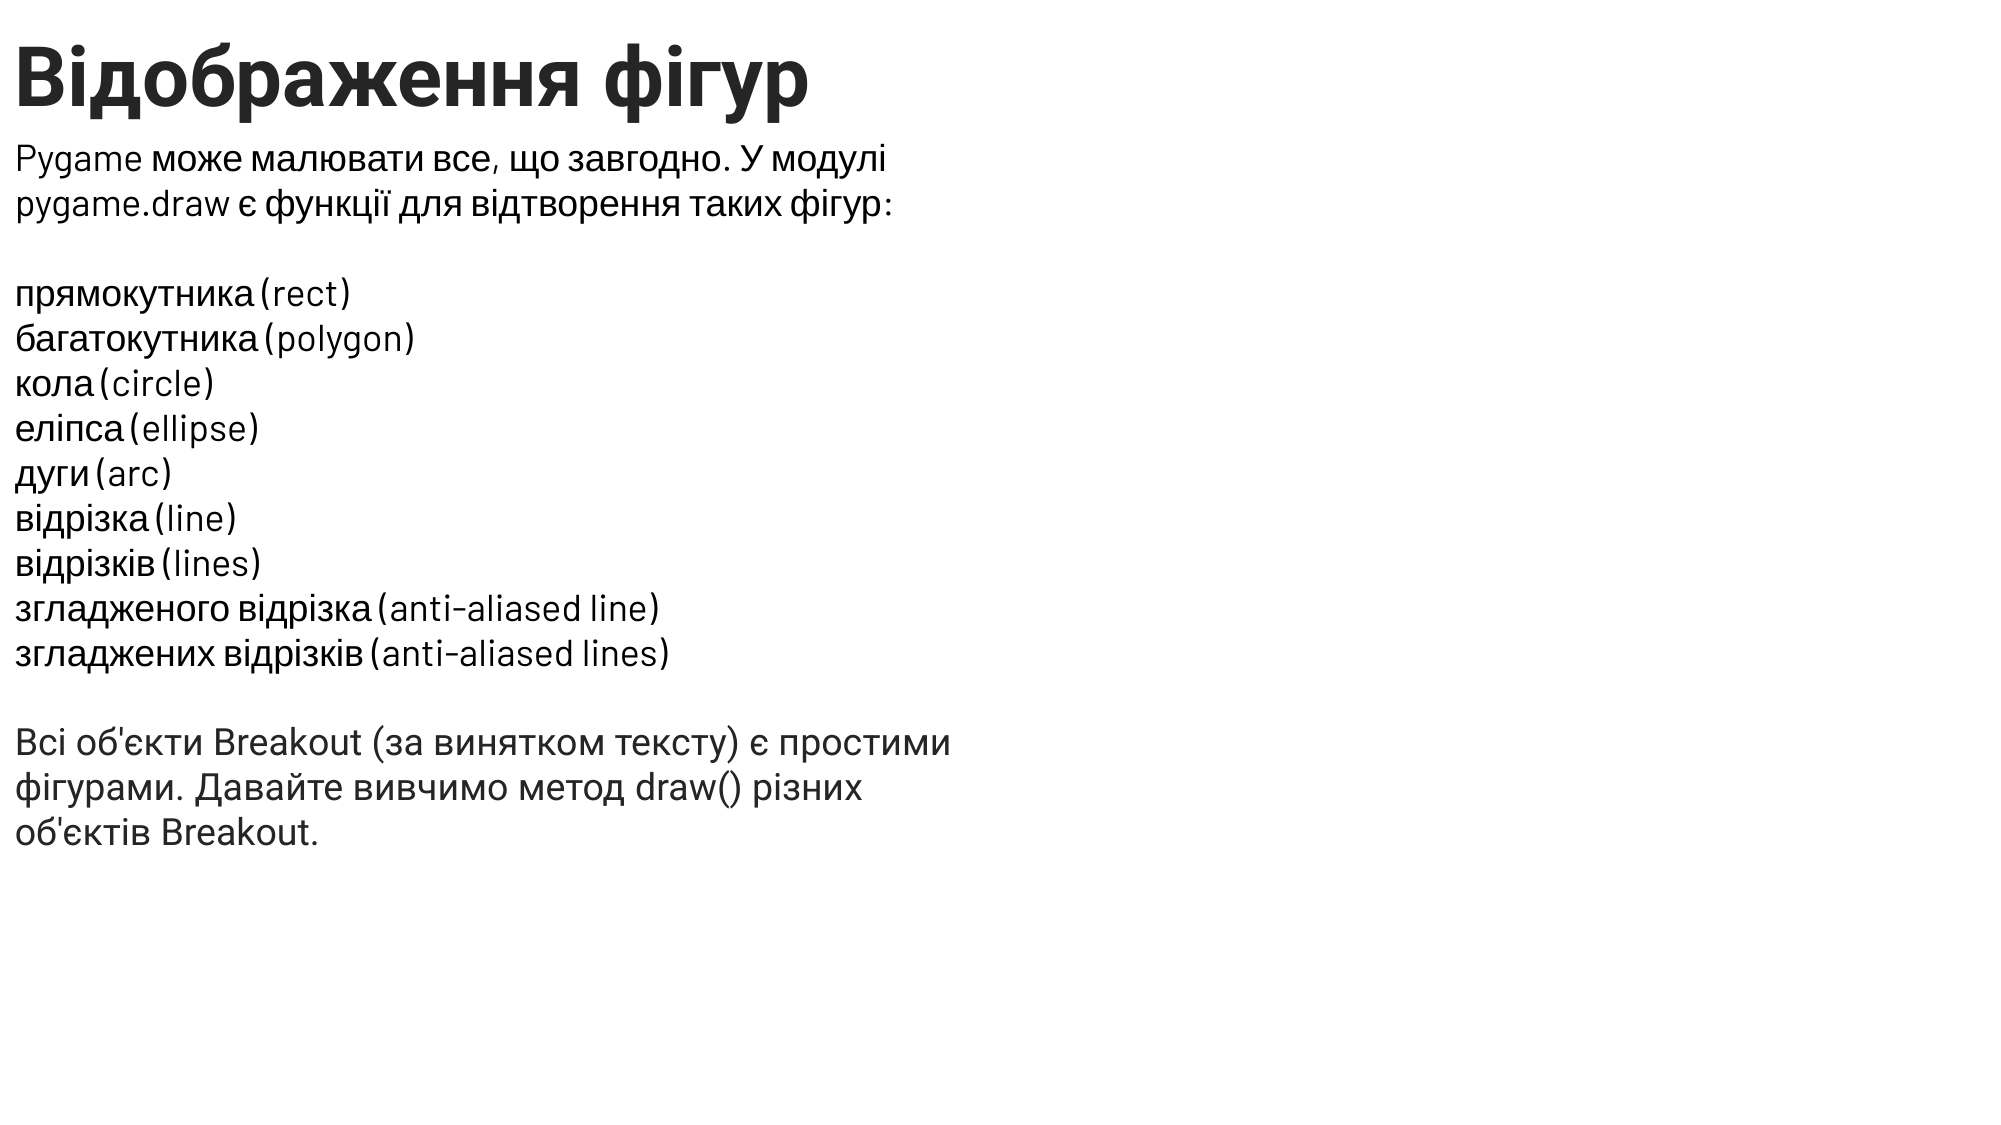

Відображення фігур

Pygame може малювати все, що завгодно. У модулі pygame.draw є функції для відтворення таких фігур:

прямокутника (rect)
багатокутника (polygon)
кола (circle)
еліпса (ellipse)
дуги (arc)
відрізка (line)
відрізків (lines)
згладженого відрізка (anti-aliased line)
згладжених відрізків (anti-aliased lines)
Всі об'єкти Breakout (за винятком тексту) є простими фігурами. Давайте вивчимо метод draw() різних об'єктів Breakout.